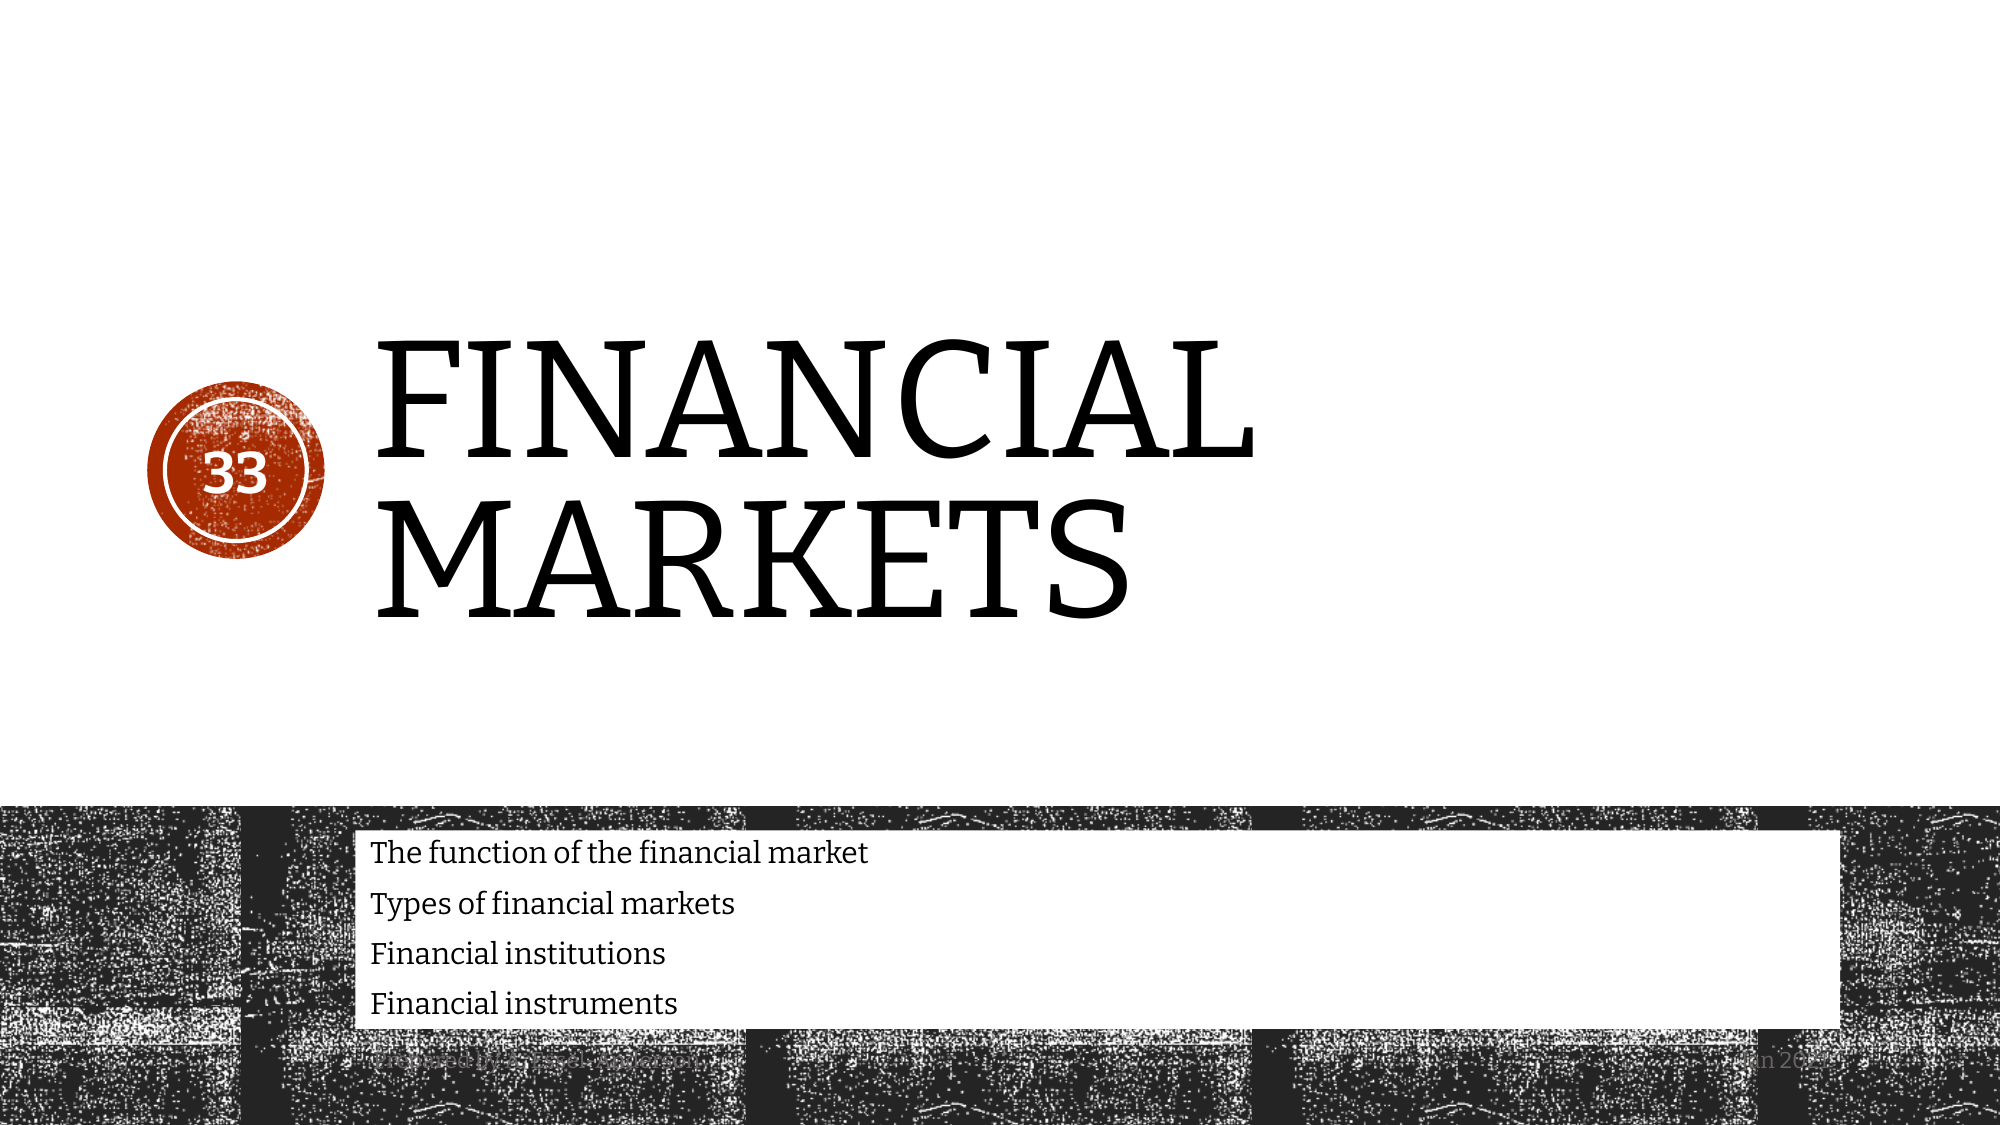

# Financial markets
33
The function of the financial market
Types of financial markets
Financial institutions
Financial instruments
Prepared by A. Essel-Anderson
Jan 2021